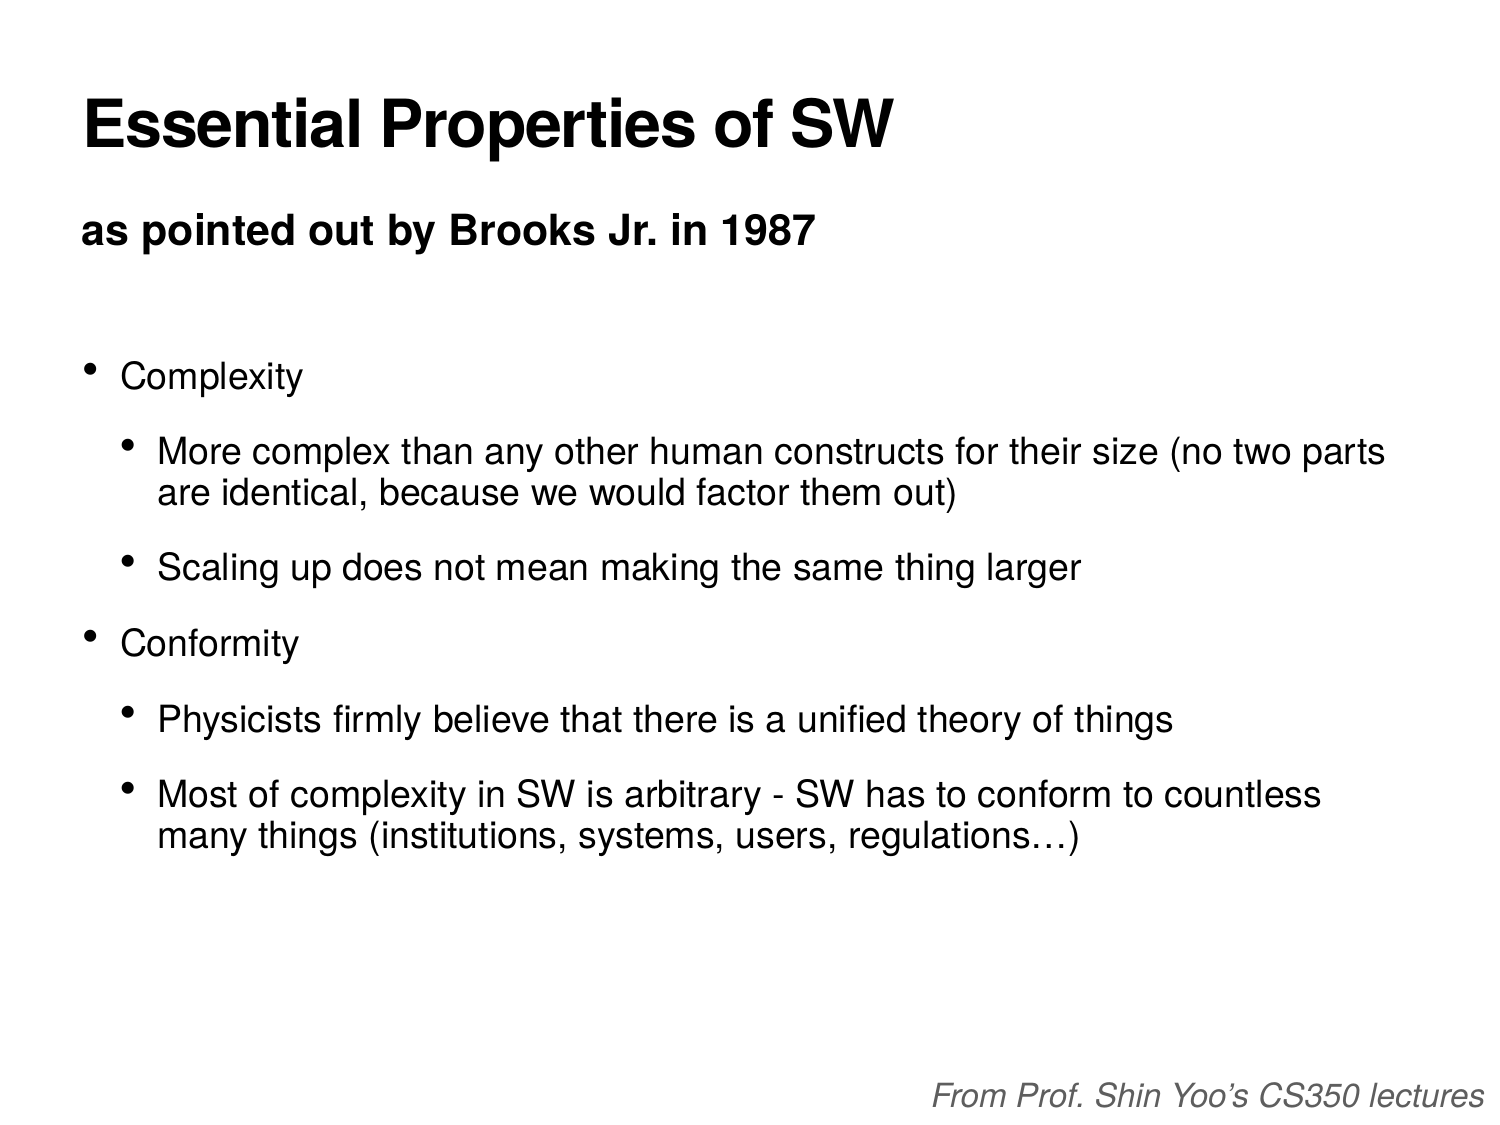

# Essential Properties of SW
as pointed out by Brooks Jr. in 1987
Complexity
More complex than any other human constructs for their size (no two parts are identical, because we would factor them out)
Scaling up does not mean making the same thing larger
Conformity
Physicists firmly believe that there is a unified theory of things
Most of complexity in SW is arbitrary - SW has to conform to countless many things (institutions, systems, users, regulations…)
From Prof. Shin Yoo’s CS350 lectures